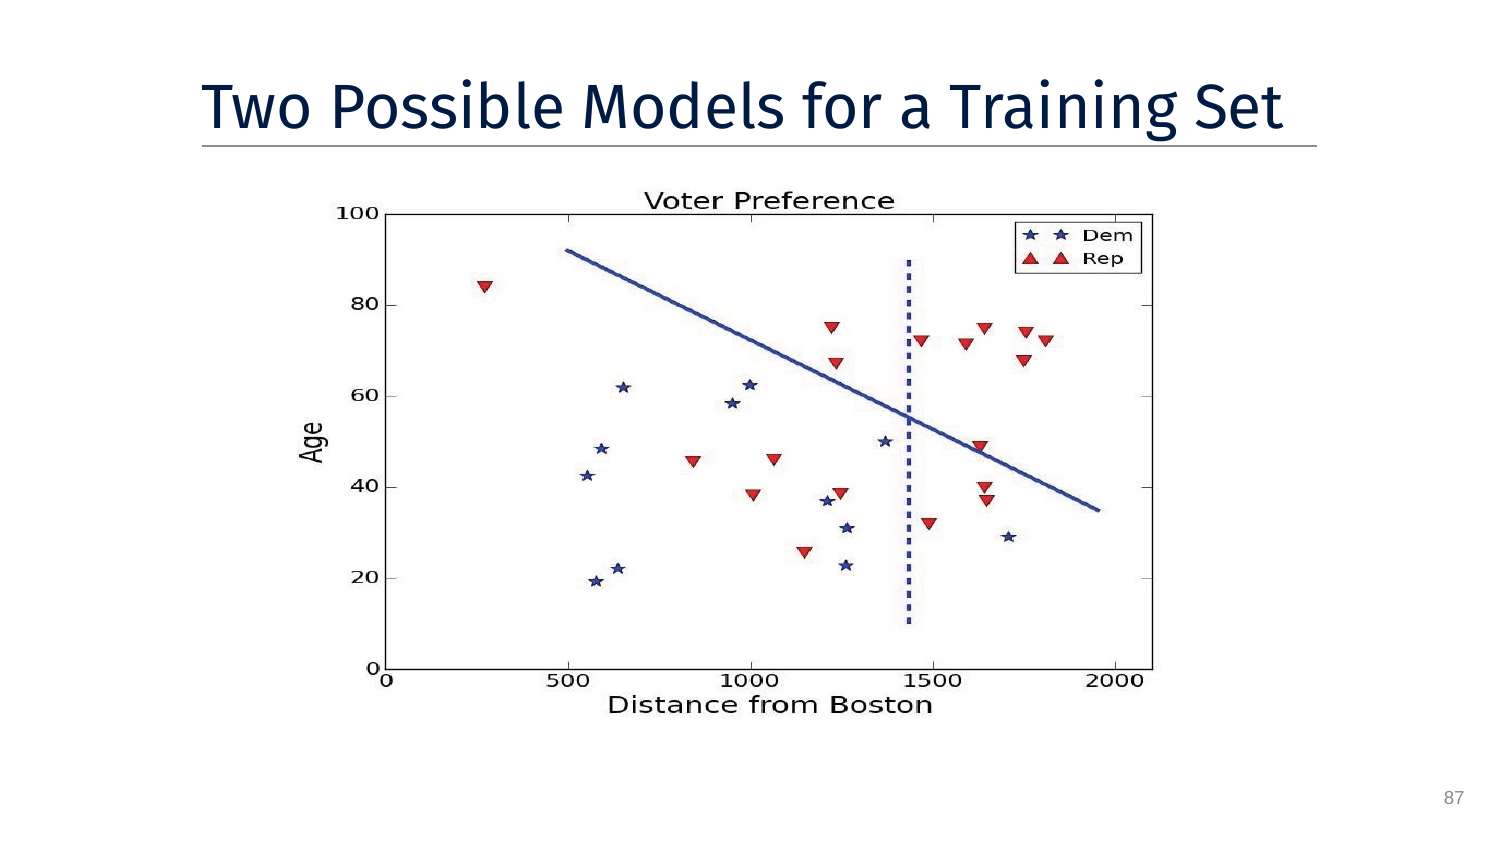

# Two Possible Models for a Training Set

87